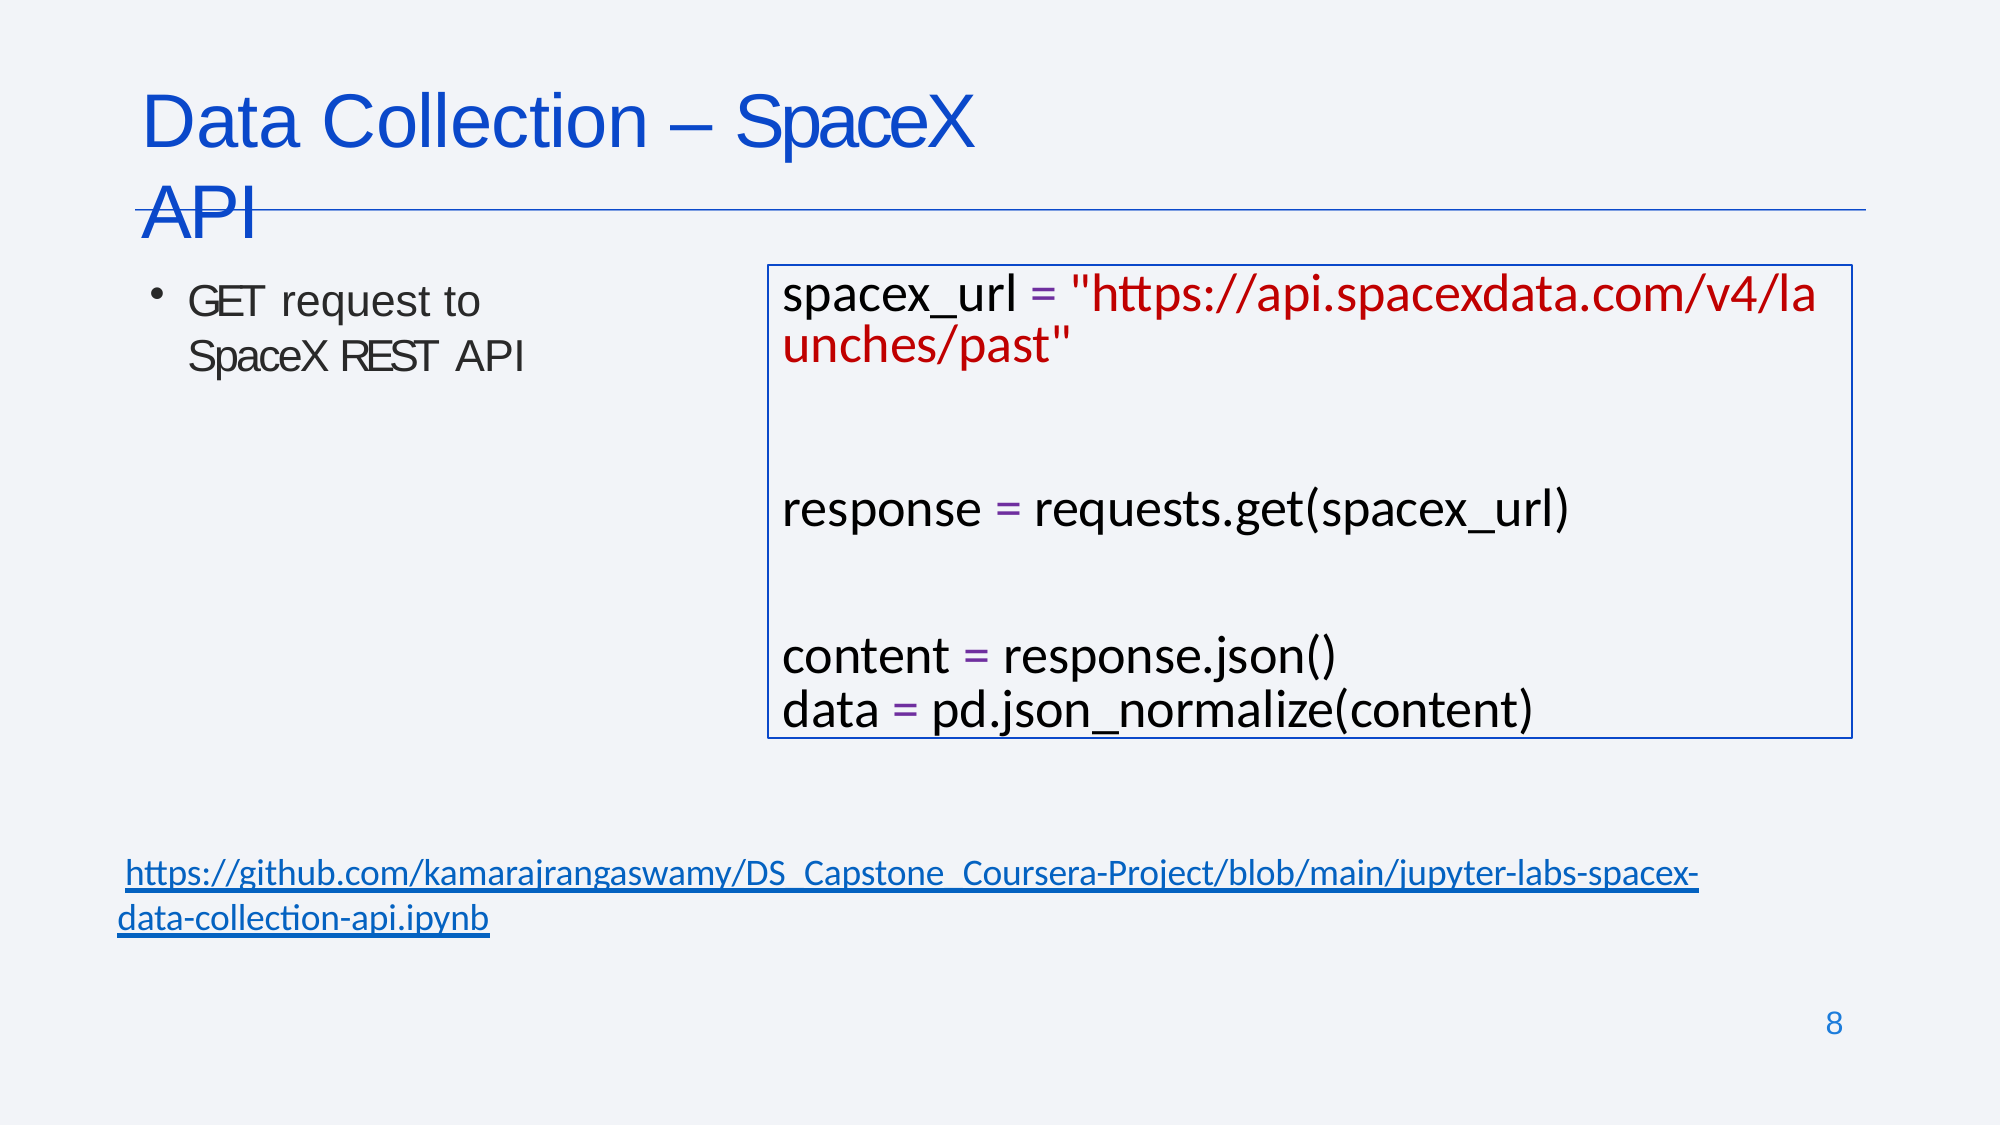

# Data Collection – SpaceX API
spacex_url = "https://api.spacexdata.com/v4/la unches/past"
response = requests.get(spacex_url) content = response.json()
data = pd.json_normalize(content)
GET request to SpaceX REST API
https://github.com/kamarajrangaswamy/DS_Capstone_Coursera-Project/blob/main/jupyter-labs-spacex-data-collection-api.ipynb
8